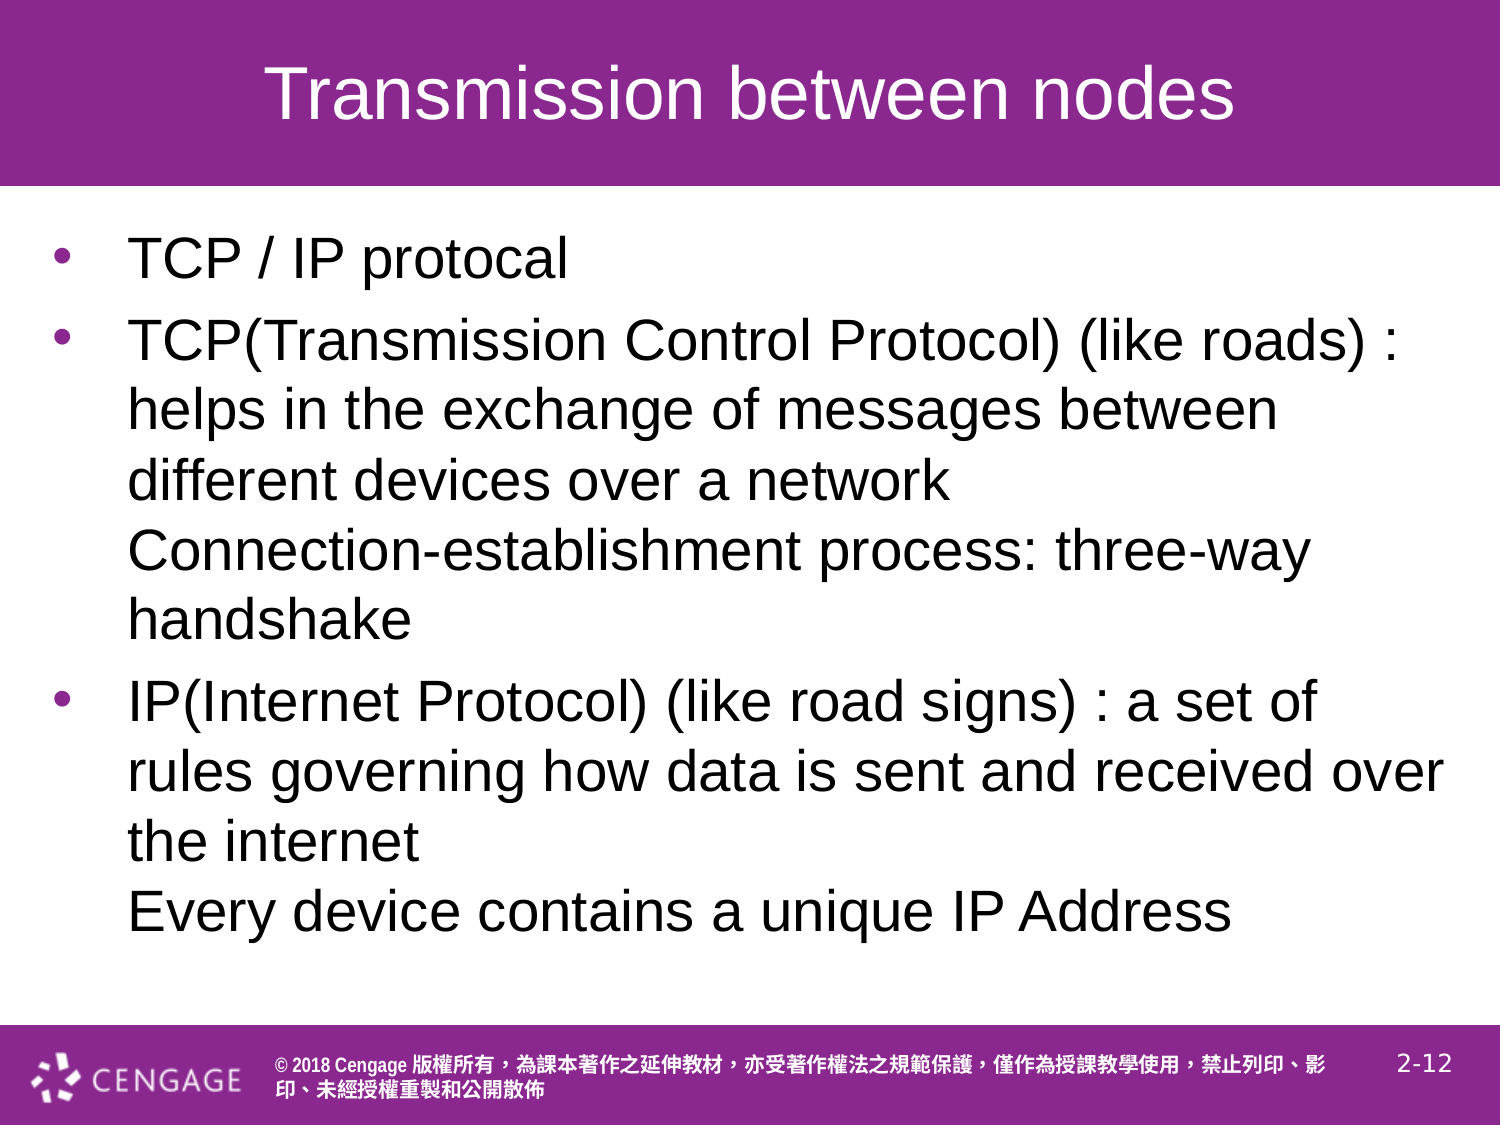

# Transmission between nodes
TCP / IP protocal
TCP(Transmission Control Protocol) (like roads) : helps in the exchange of messages between different devices over a network
Connection-establishment process: three-way handshake
IP(Internet Protocol) (like road signs) : a set of rules governing how data is sent and received over the internet
Every device contains a unique IP Address